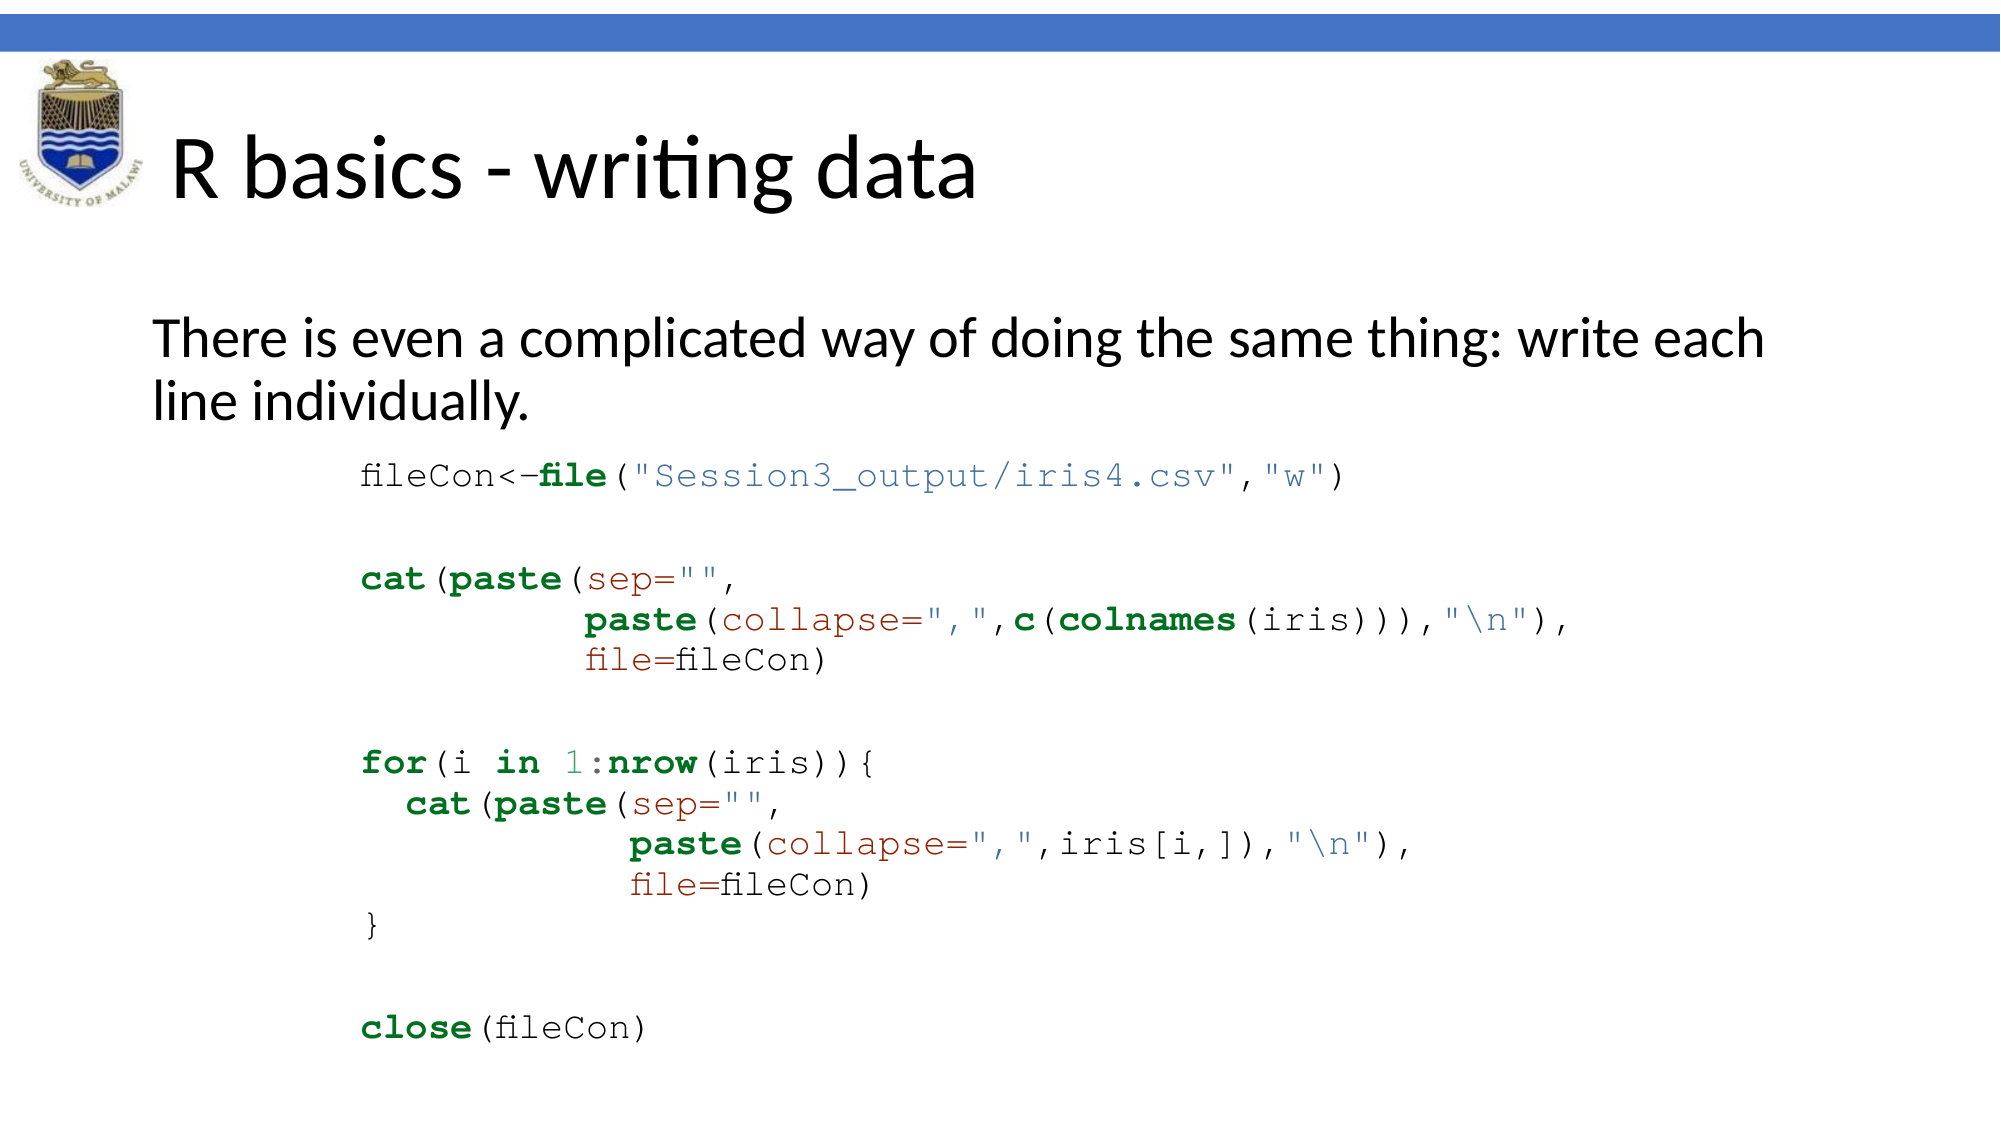

# R basics - writing data
There is even a complicated way of doing the same thing: write each line individually.
fileCon<-file("Session3_output/iris4.csv","w")
cat(paste(sep="",
          paste(collapse=",",c(colnames(iris))),"\n"),
          file=fileCon)
for(i in 1:nrow(iris)){
  cat(paste(sep="",
            paste(collapse=",",iris[i,]),"\n"),
            file=fileCon)
}
close(fileCon)